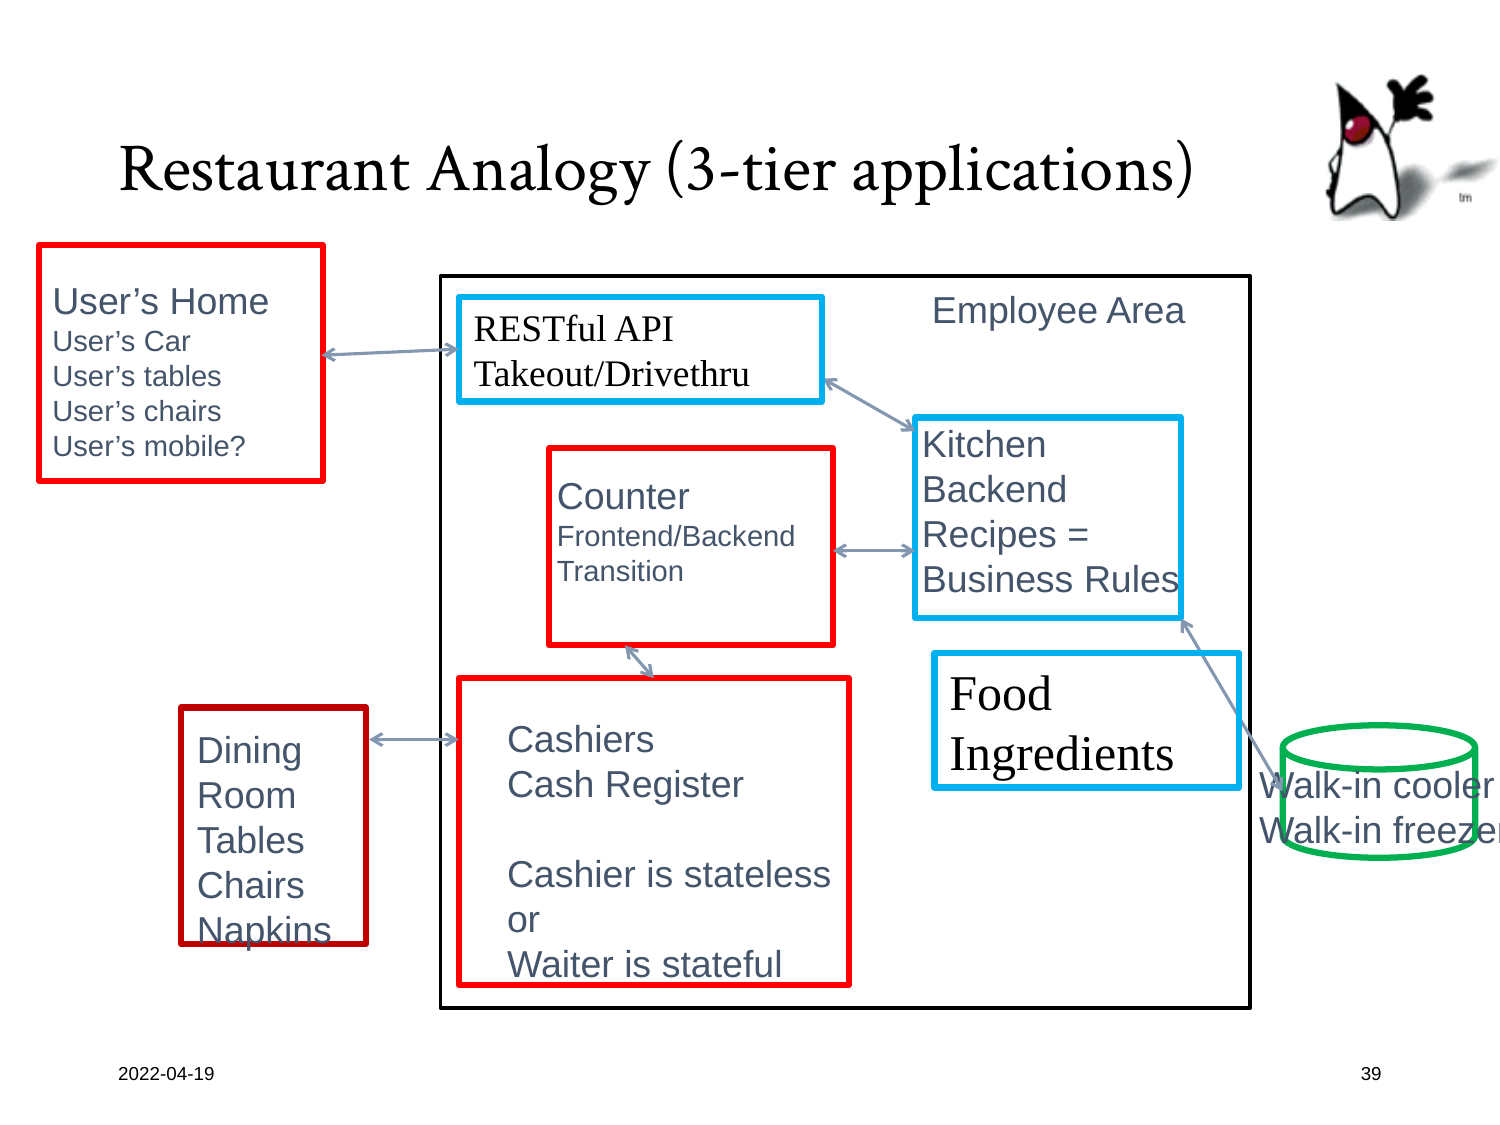

# Restaurant Analogy (3-tier applications)

User’s Home
User’s Car
User’s tables
User’s chairs
User’s mobile?

Employee Area
RESTful API
Takeout/Drivethru
Kitchen
Backend
Recipes =
Business Rules

Counter
Frontend/Backend
Transition
Food Ingredients

Cashiers
Cash Register

Cashier is stateless
or
Waiter is stateful
Dining
Room
Tables
Chairs
Napkins

Walk-in cooler
Walk-in freezer
2022-04-19
39